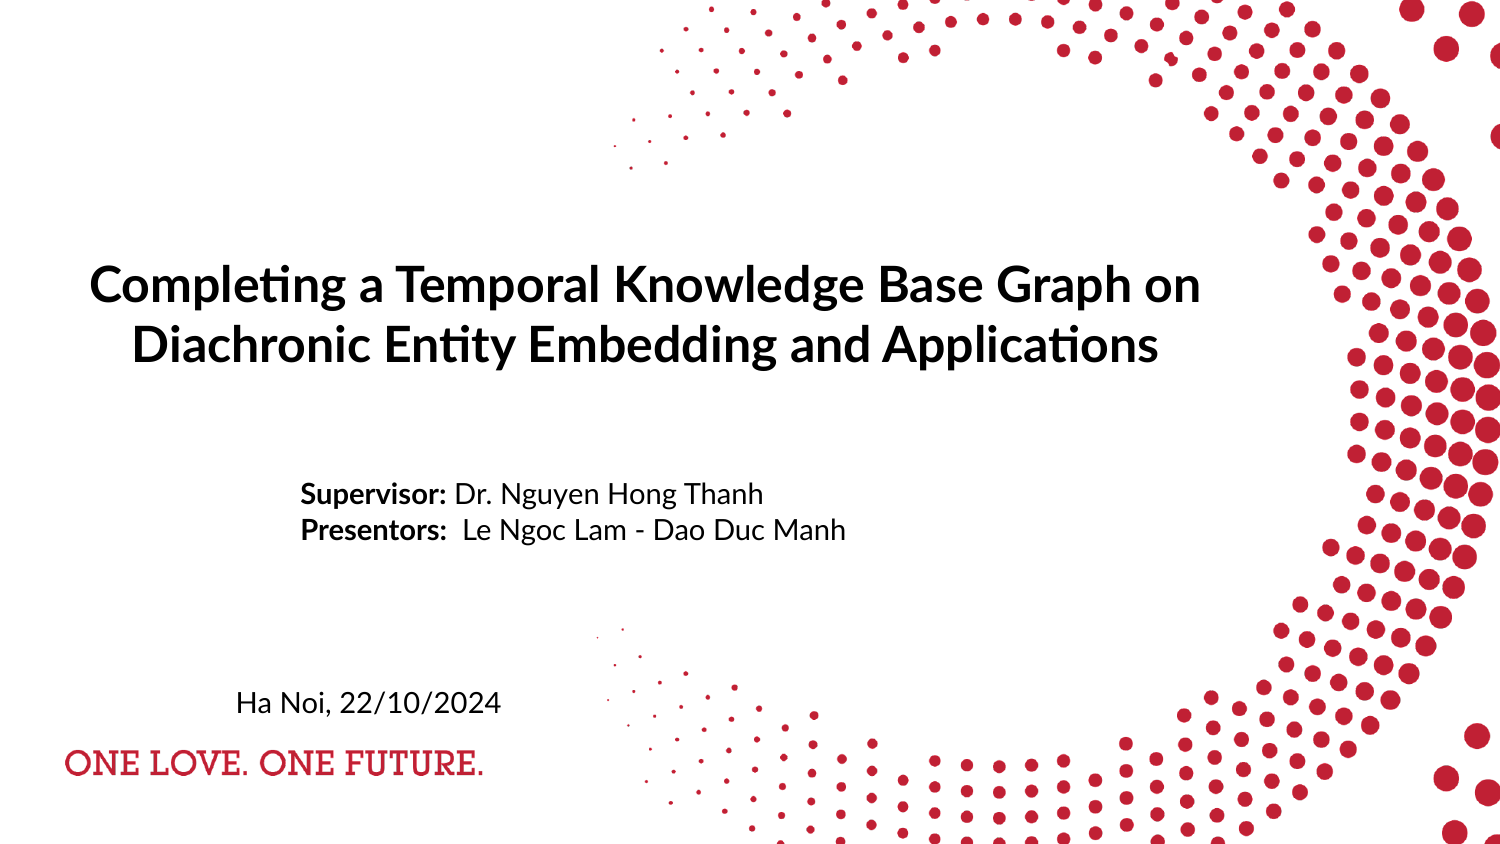

Completing a Temporal Knowledge Base Graph on
Diachronic Entity Embedding and Applications
Supervisor: Dr. Nguyen Hong Thanh
Presentors:  Le Ngoc Lam - Dao Duc Manh
Ha Noi, 22/10/2024